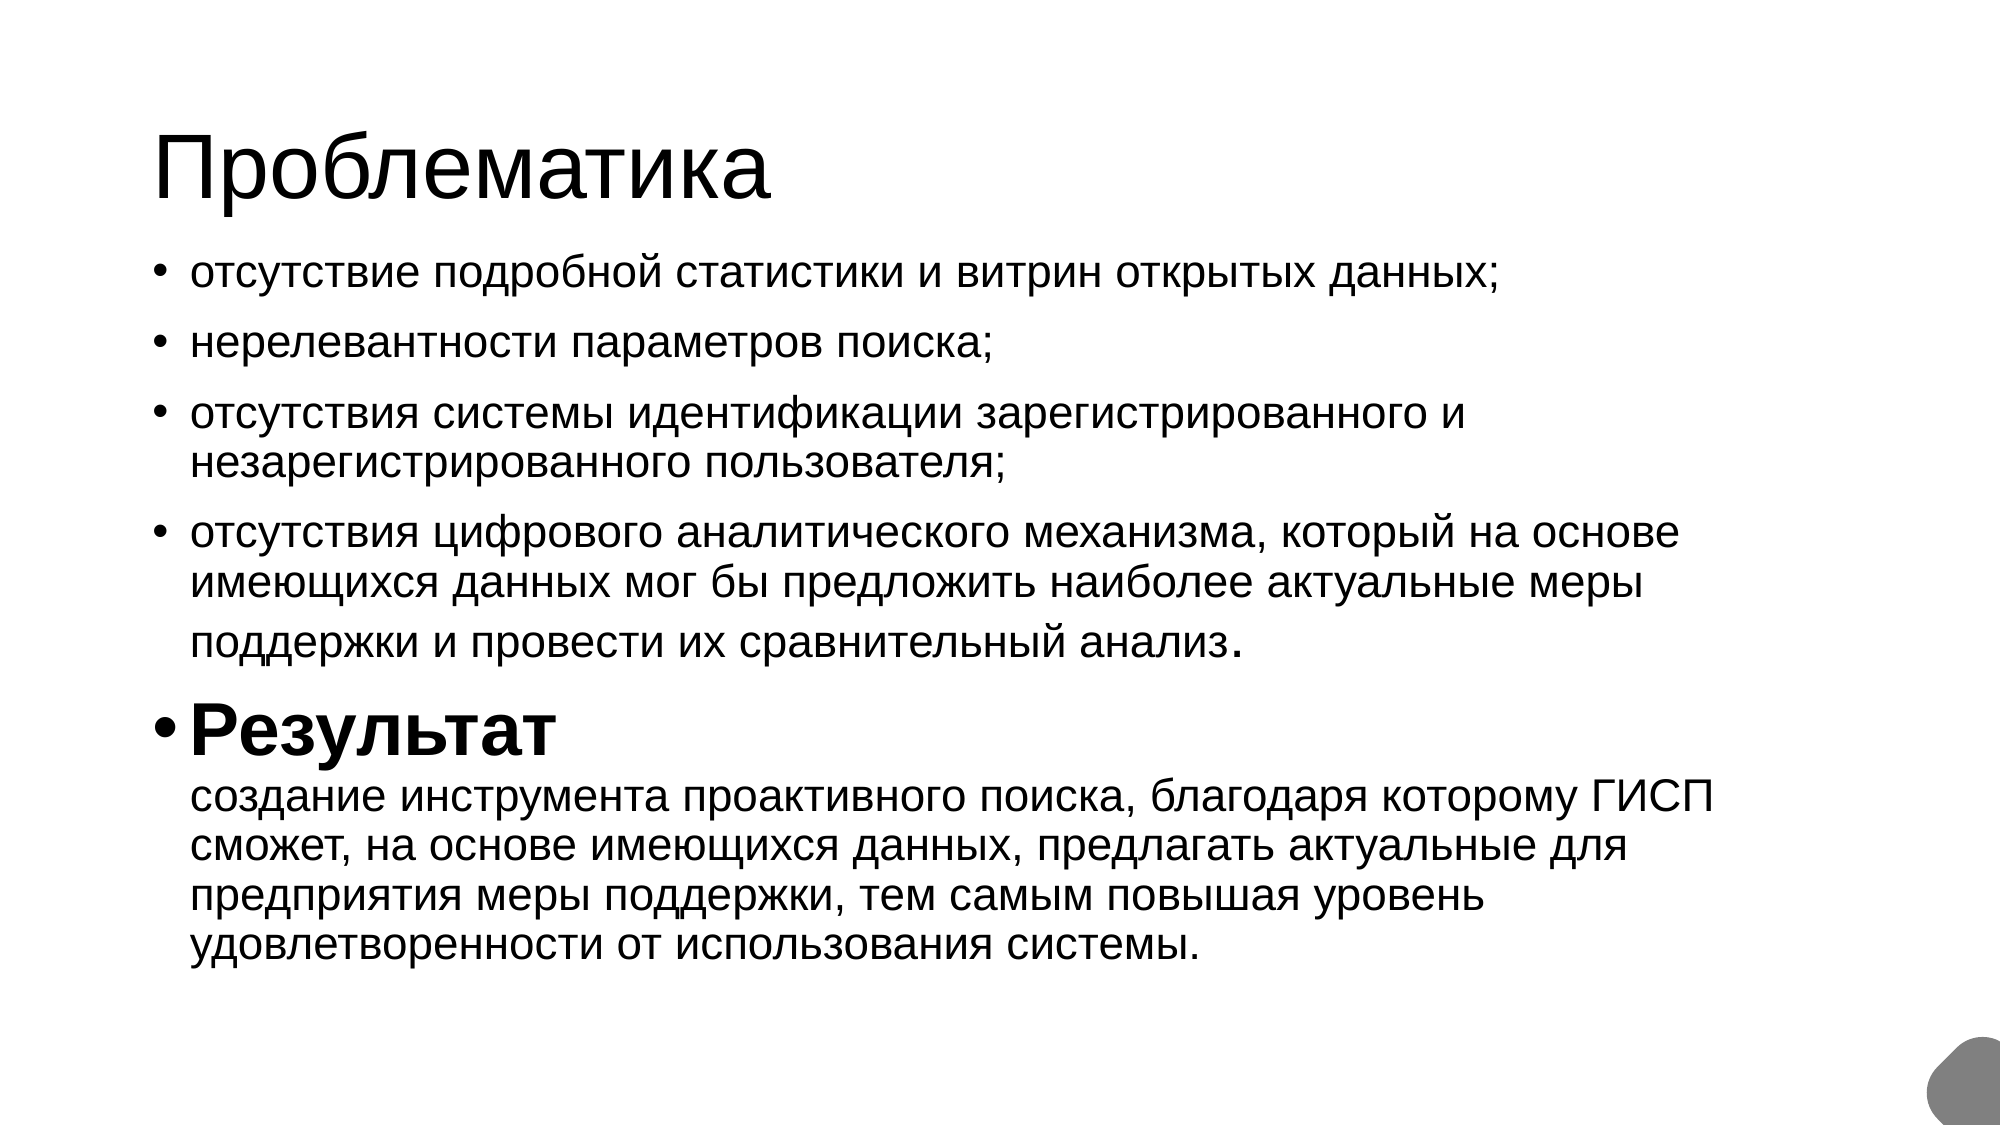

# Проблематика
отсутствие подробной статистики и витрин открытых данных;
нерелевантности параметров поиска;
отсутствия системы идентификации зарегистрированного и незарегистрированного пользователя;
отсутствия цифрового аналитического механизма, который на основе имеющихся данных мог бы предложить наиболее актуальные меры поддержки и провести их сравнительный анализ.
Результат
создание инструмента проактивного поиска, благодаря которому ГИСП сможет, на основе имеющихся данных, предлагать актуальные для предприятия меры поддержки, тем самым повышая уровень удовлетворенности от использования системы.

4